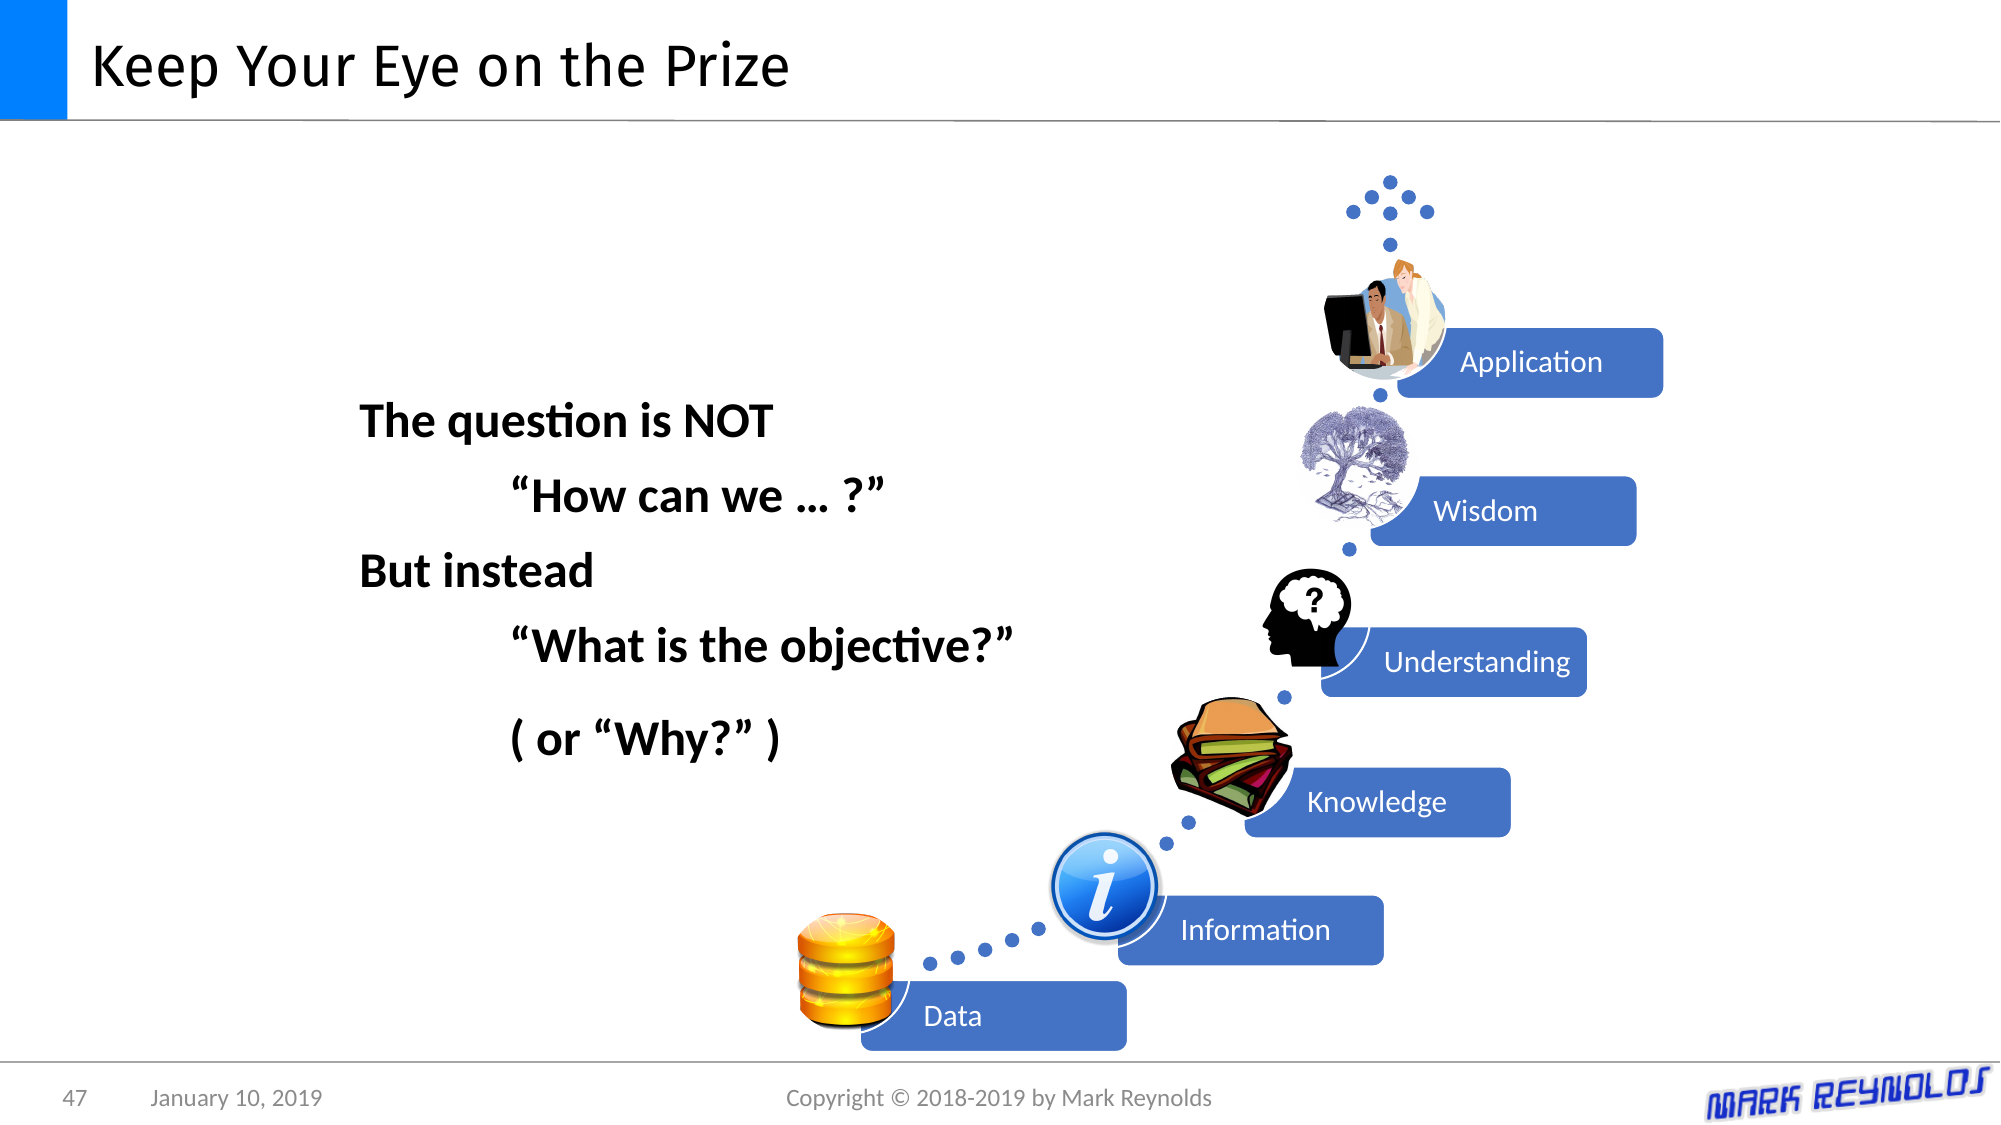

# Keep Your Eye on the Prize
Data
Information
Knowledge
Understanding
Wisdom
Application
The question is NOT
	“How can we … ?”
But instead
	“What is the objective?”
	( or “Why?” )
47
January 10, 2019
Copyright © 2018-2019 by Mark Reynolds